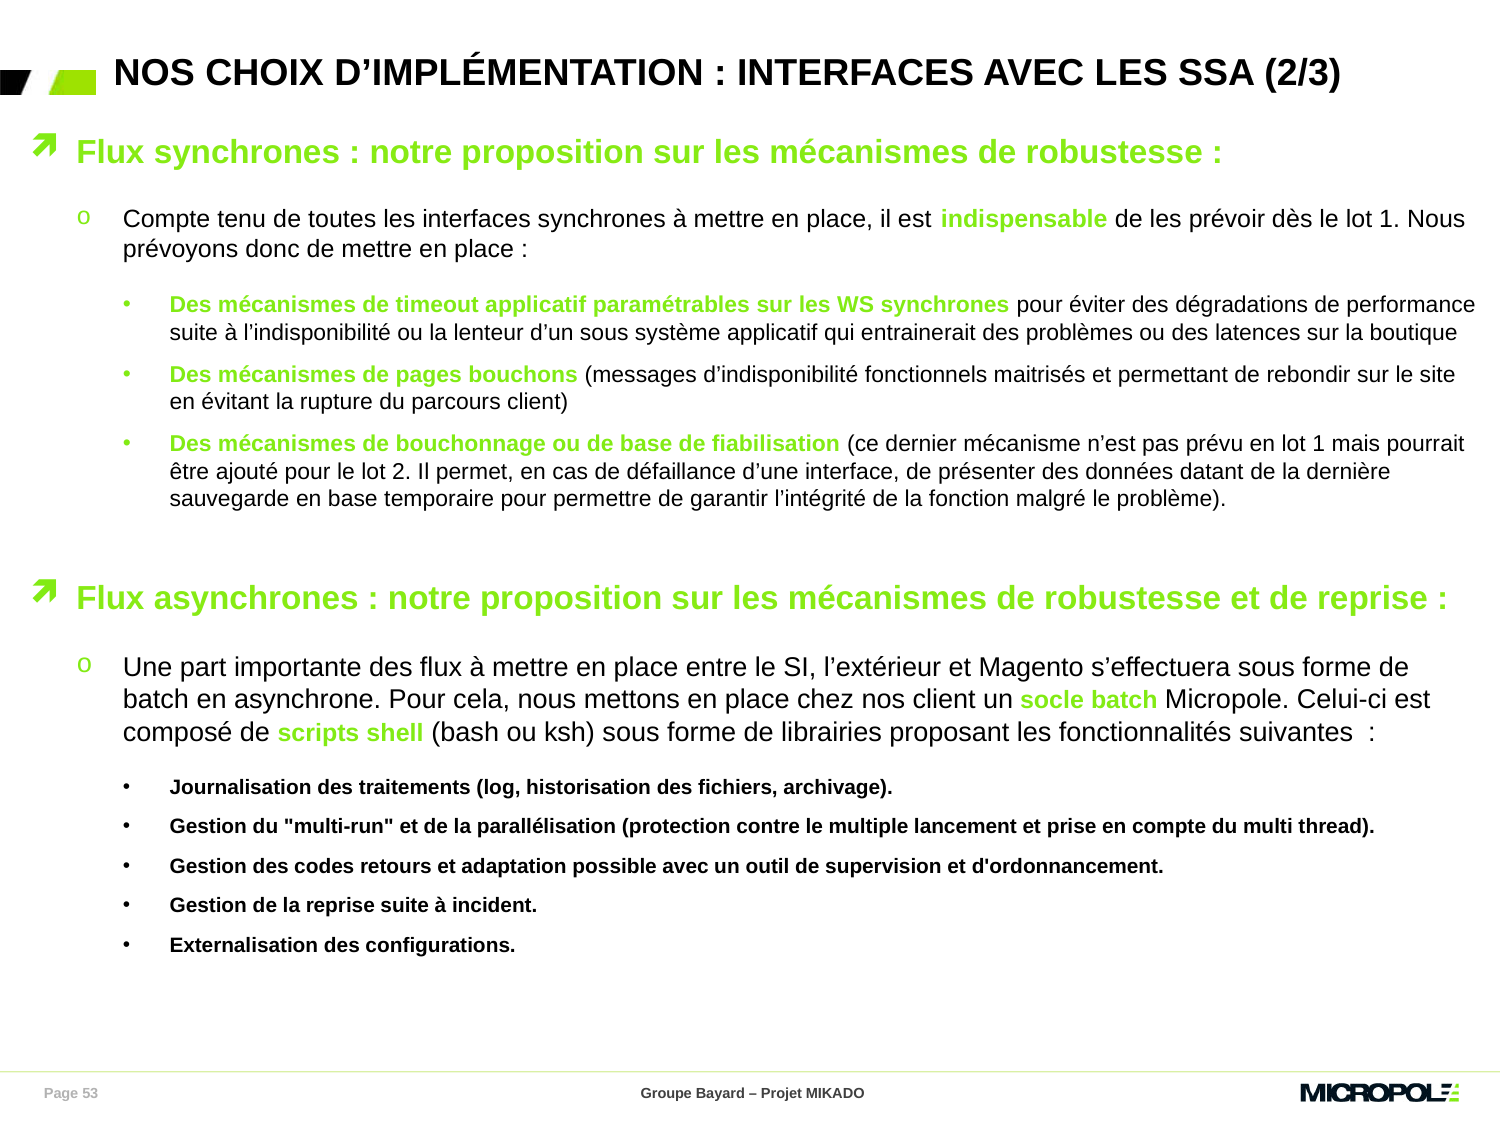

# nos choix d’implémentation : interfaces avec les SSA (2/3)
Flux synchrones : notre proposition sur les mécanismes de robustesse :
Compte tenu de toutes les interfaces synchrones à mettre en place, il est indispensable de les prévoir dès le lot 1. Nous prévoyons donc de mettre en place :
Des mécanismes de timeout applicatif paramétrables sur les WS synchrones pour éviter des dégradations de performance suite à l’indisponibilité ou la lenteur d’un sous système applicatif qui entrainerait des problèmes ou des latences sur la boutique
Des mécanismes de pages bouchons (messages d’indisponibilité fonctionnels maitrisés et permettant de rebondir sur le site en évitant la rupture du parcours client)
Des mécanismes de bouchonnage ou de base de fiabilisation (ce dernier mécanisme n’est pas prévu en lot 1 mais pourrait être ajouté pour le lot 2. Il permet, en cas de défaillance d’une interface, de présenter des données datant de la dernière sauvegarde en base temporaire pour permettre de garantir l’intégrité de la fonction malgré le problème).

Flux asynchrones : notre proposition sur les mécanismes de robustesse et de reprise :
Une part importante des flux à mettre en place entre le SI, l’extérieur et Magento s’effectuera sous forme de batch en asynchrone. Pour cela, nous mettons en place chez nos client un socle batch Micropole. Celui-ci est composé de scripts shell (bash ou ksh) sous forme de librairies proposant les fonctionnalités suivantes  :
Journalisation des traitements (log, historisation des fichiers, archivage).
Gestion du "multi-run" et de la parallélisation (protection contre le multiple lancement et prise en compte du multi thread).
Gestion des codes retours et adaptation possible avec un outil de supervision et d'ordonnancement.
Gestion de la reprise suite à incident.
Externalisation des configurations.

Page 53
Groupe Bayard – Projet MIKADO